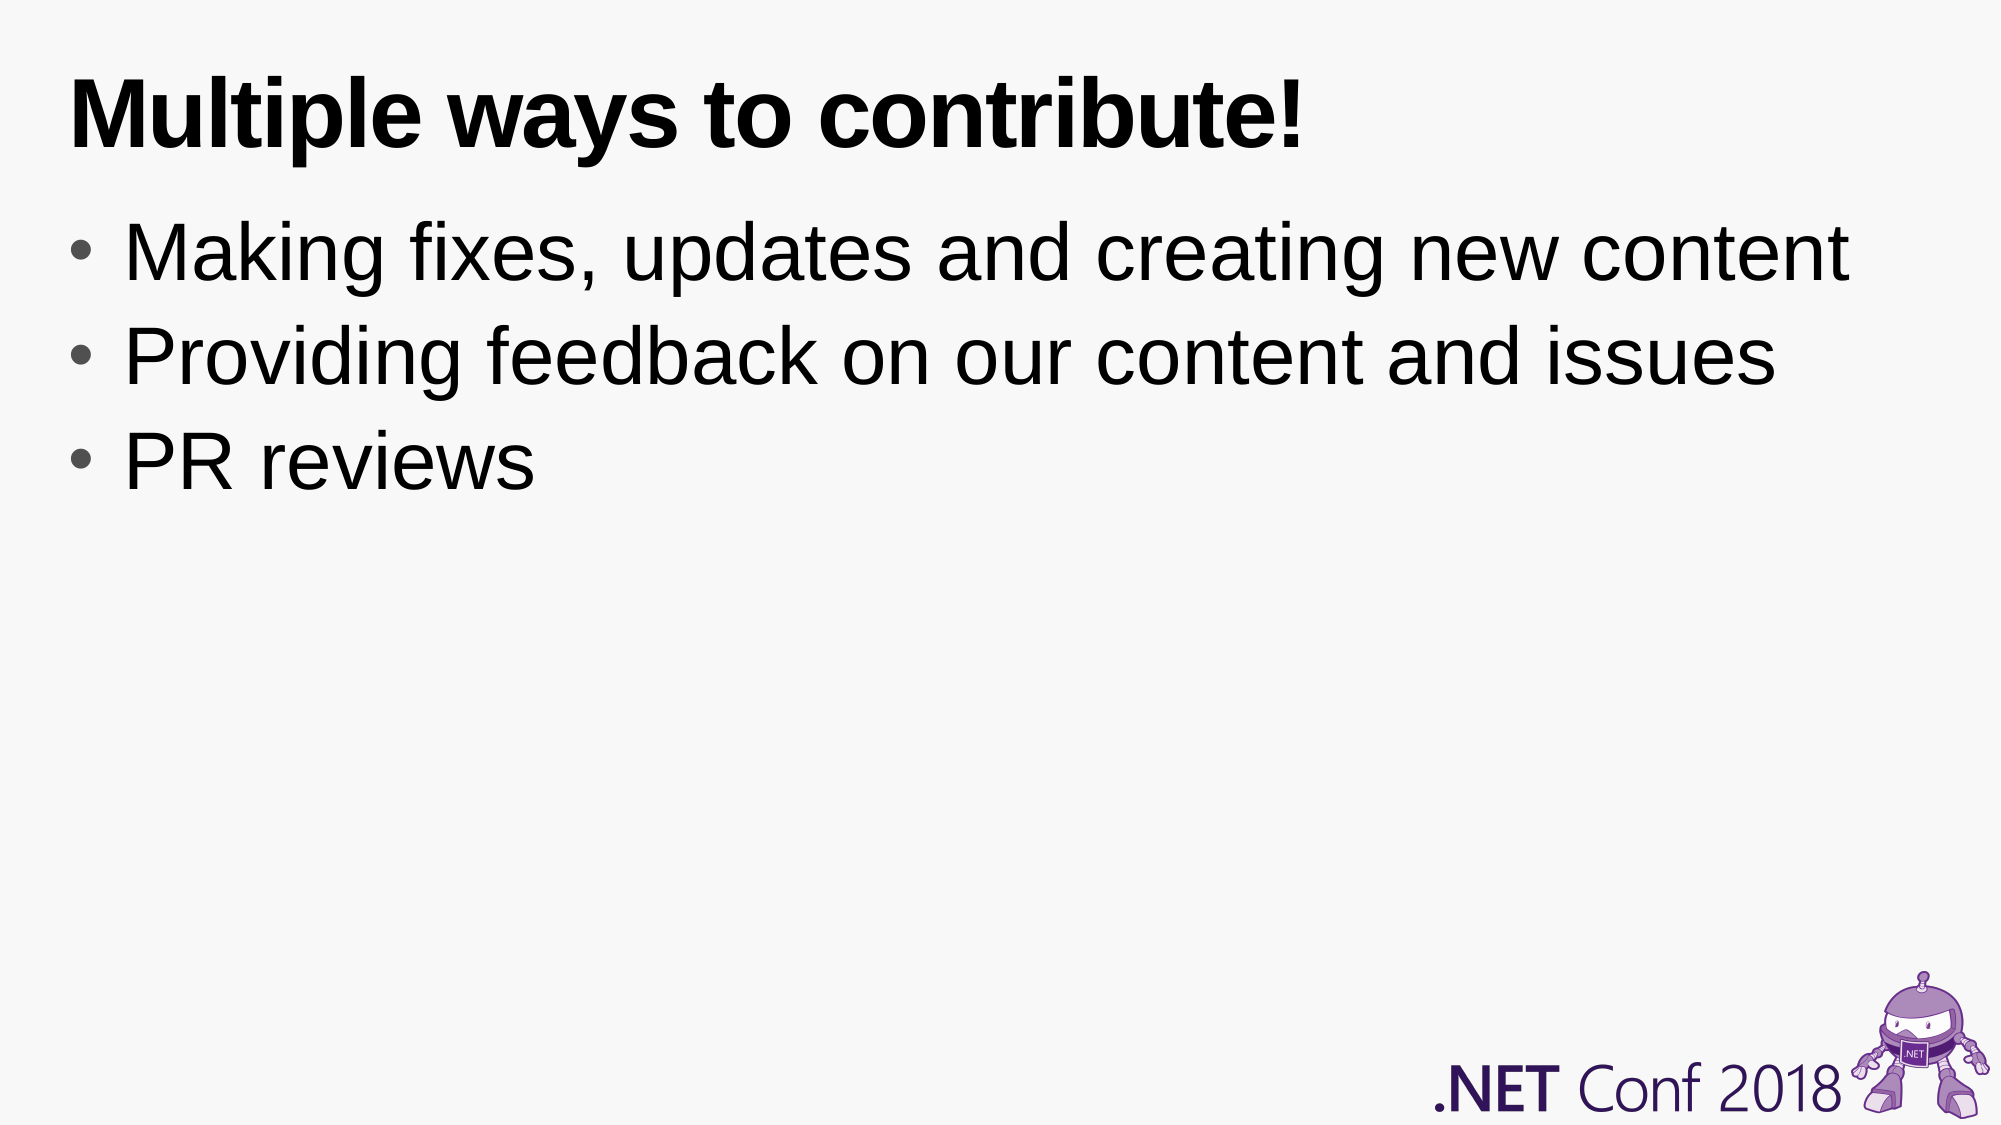

# Multiple ways to contribute!
Making fixes, updates and creating new content
Providing feedback on our content and issues
PR reviews